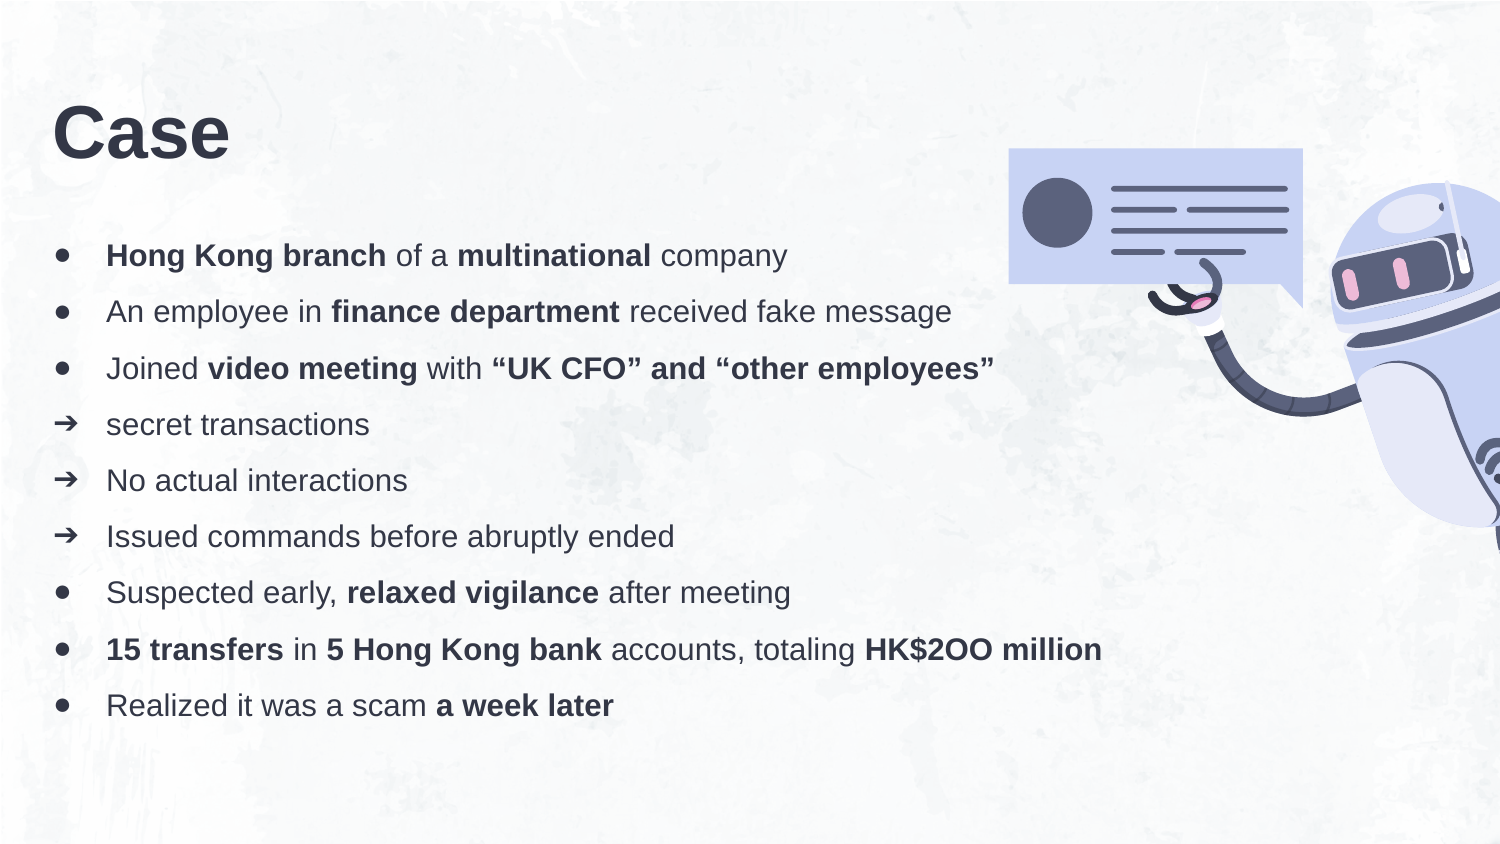

# Case

Hong Kong branch of a multinational company
An employee in finance department received fake message
Joined video meeting with “UK CFO” and “other employees”
secret transactions
No actual interactions
Issued commands before abruptly ended
Suspected early, relaxed vigilance after meeting
15 transfers in 5 Hong Kong bank accounts, totaling HK$2OO million
Realized it was a scam a week later